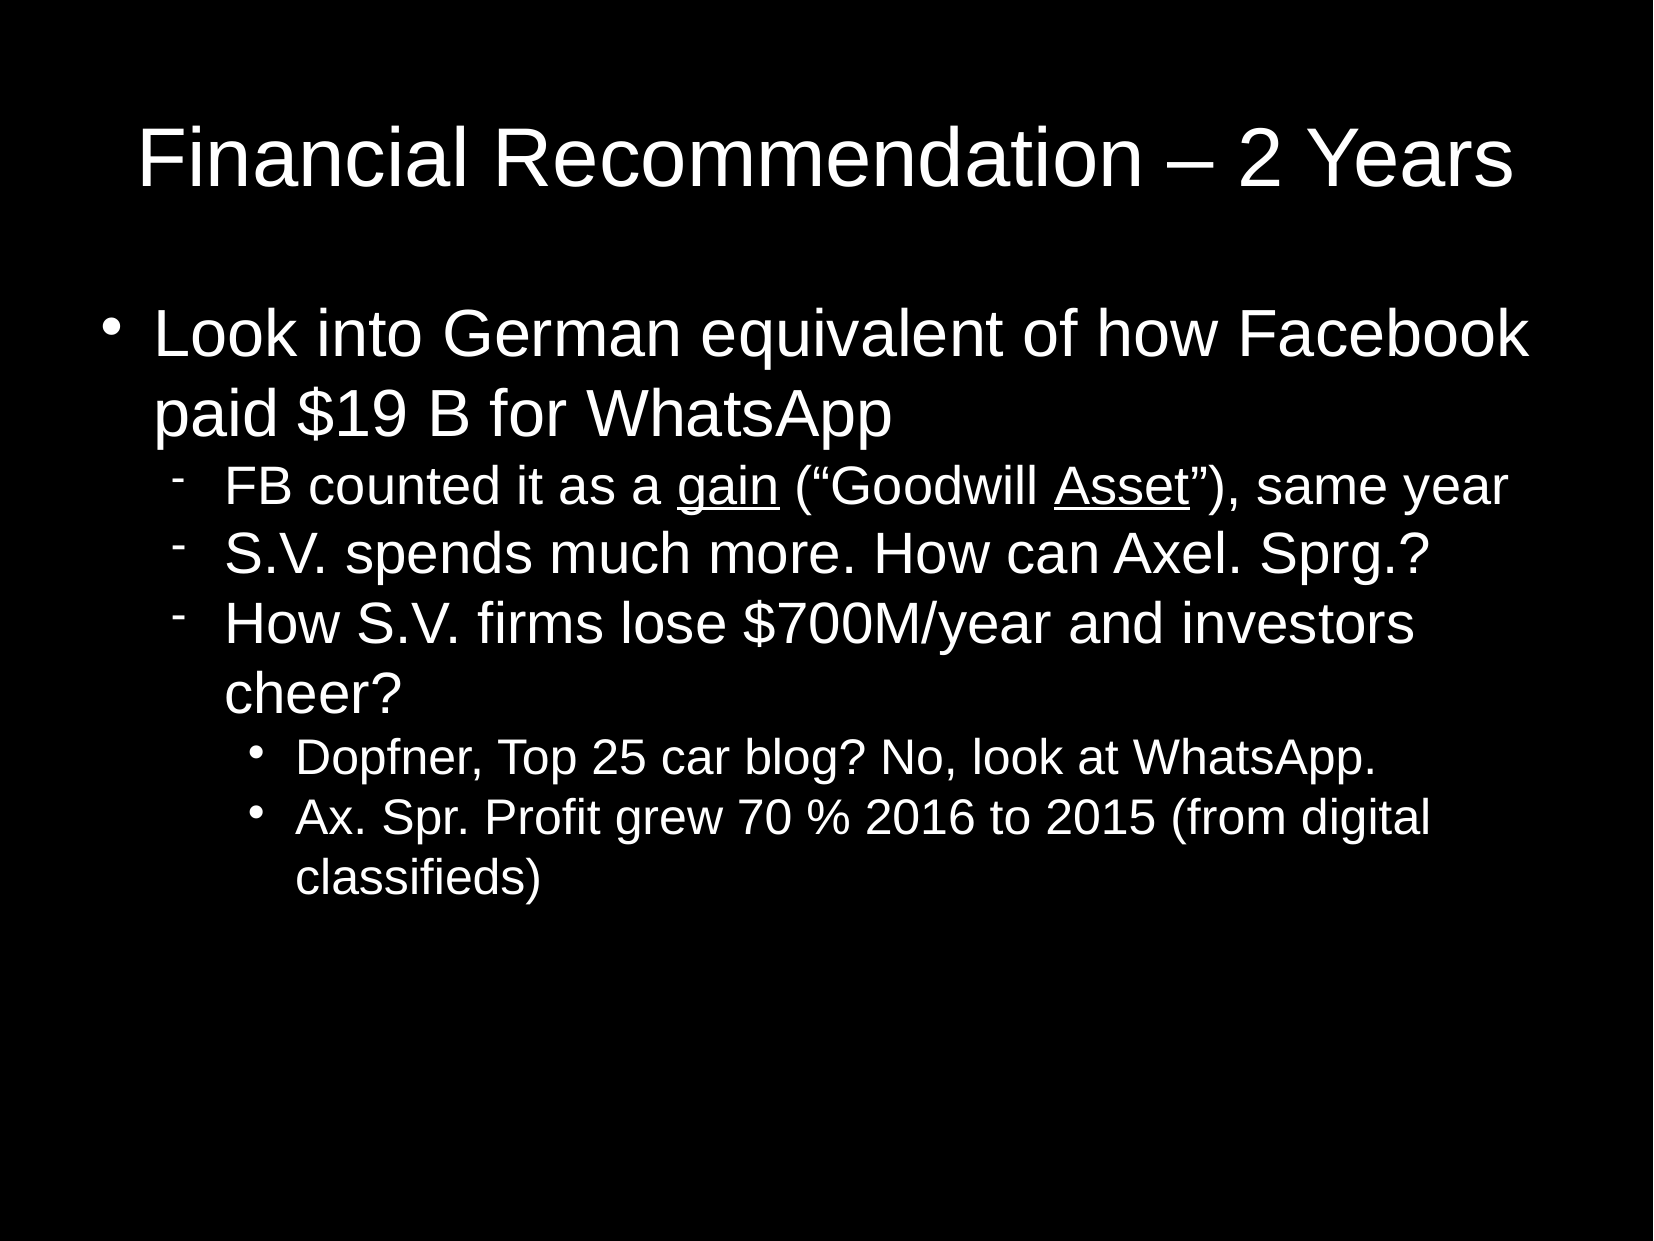

Financial Recommendation – 2 Years
Look into German equivalent of how Facebook paid $19 B for WhatsApp
FB counted it as a gain (“Goodwill Asset”), same year
S.V. spends much more. How can Axel. Sprg.?
How S.V. firms lose $700M/year and investors cheer?
Dopfner, Top 25 car blog? No, look at WhatsApp.
Ax. Spr. Profit grew 70 % 2016 to 2015 (from digital classifieds)